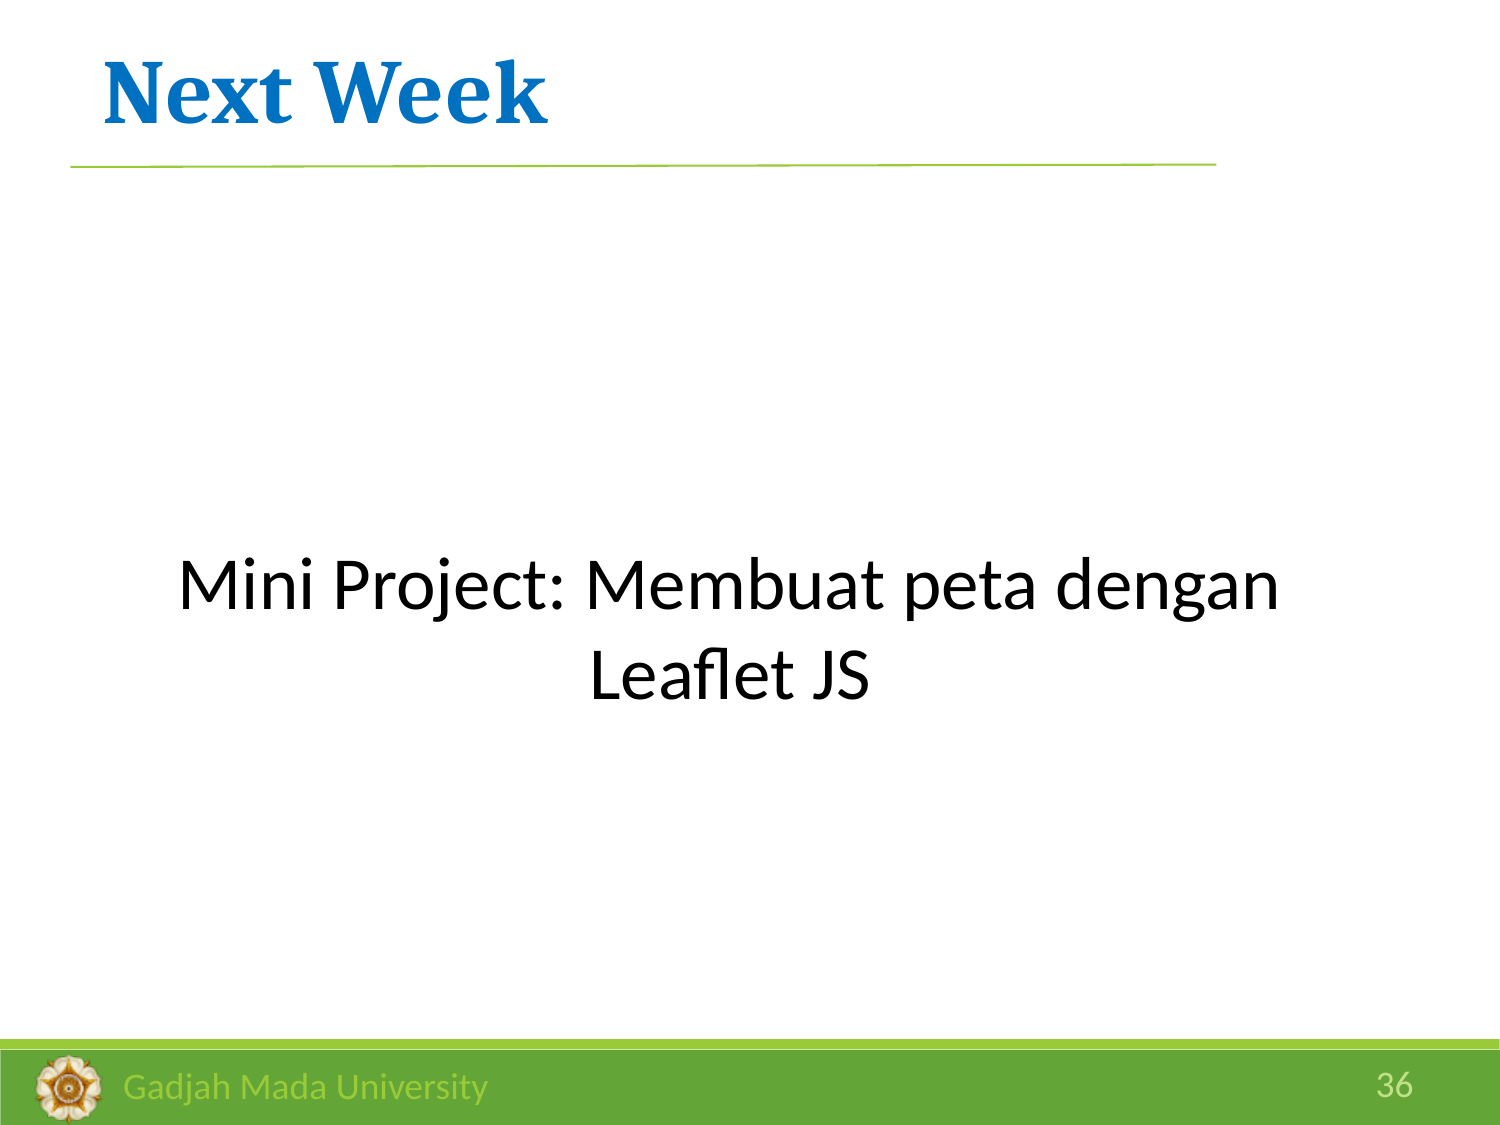

Next Week
Mini Project: Membuat peta dengan Leaflet JS